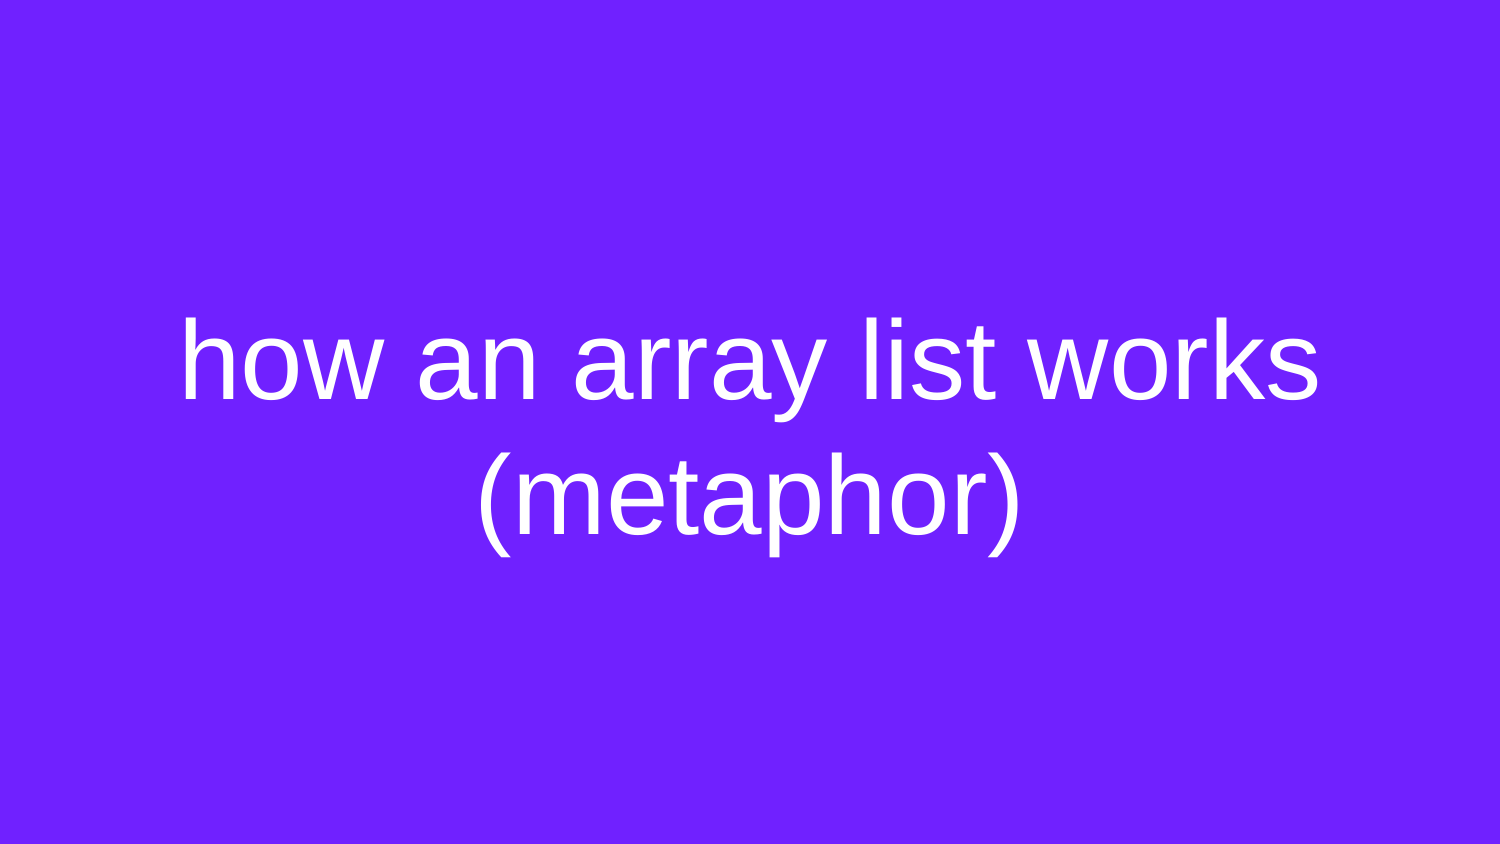

# how an array list works (metaphor)